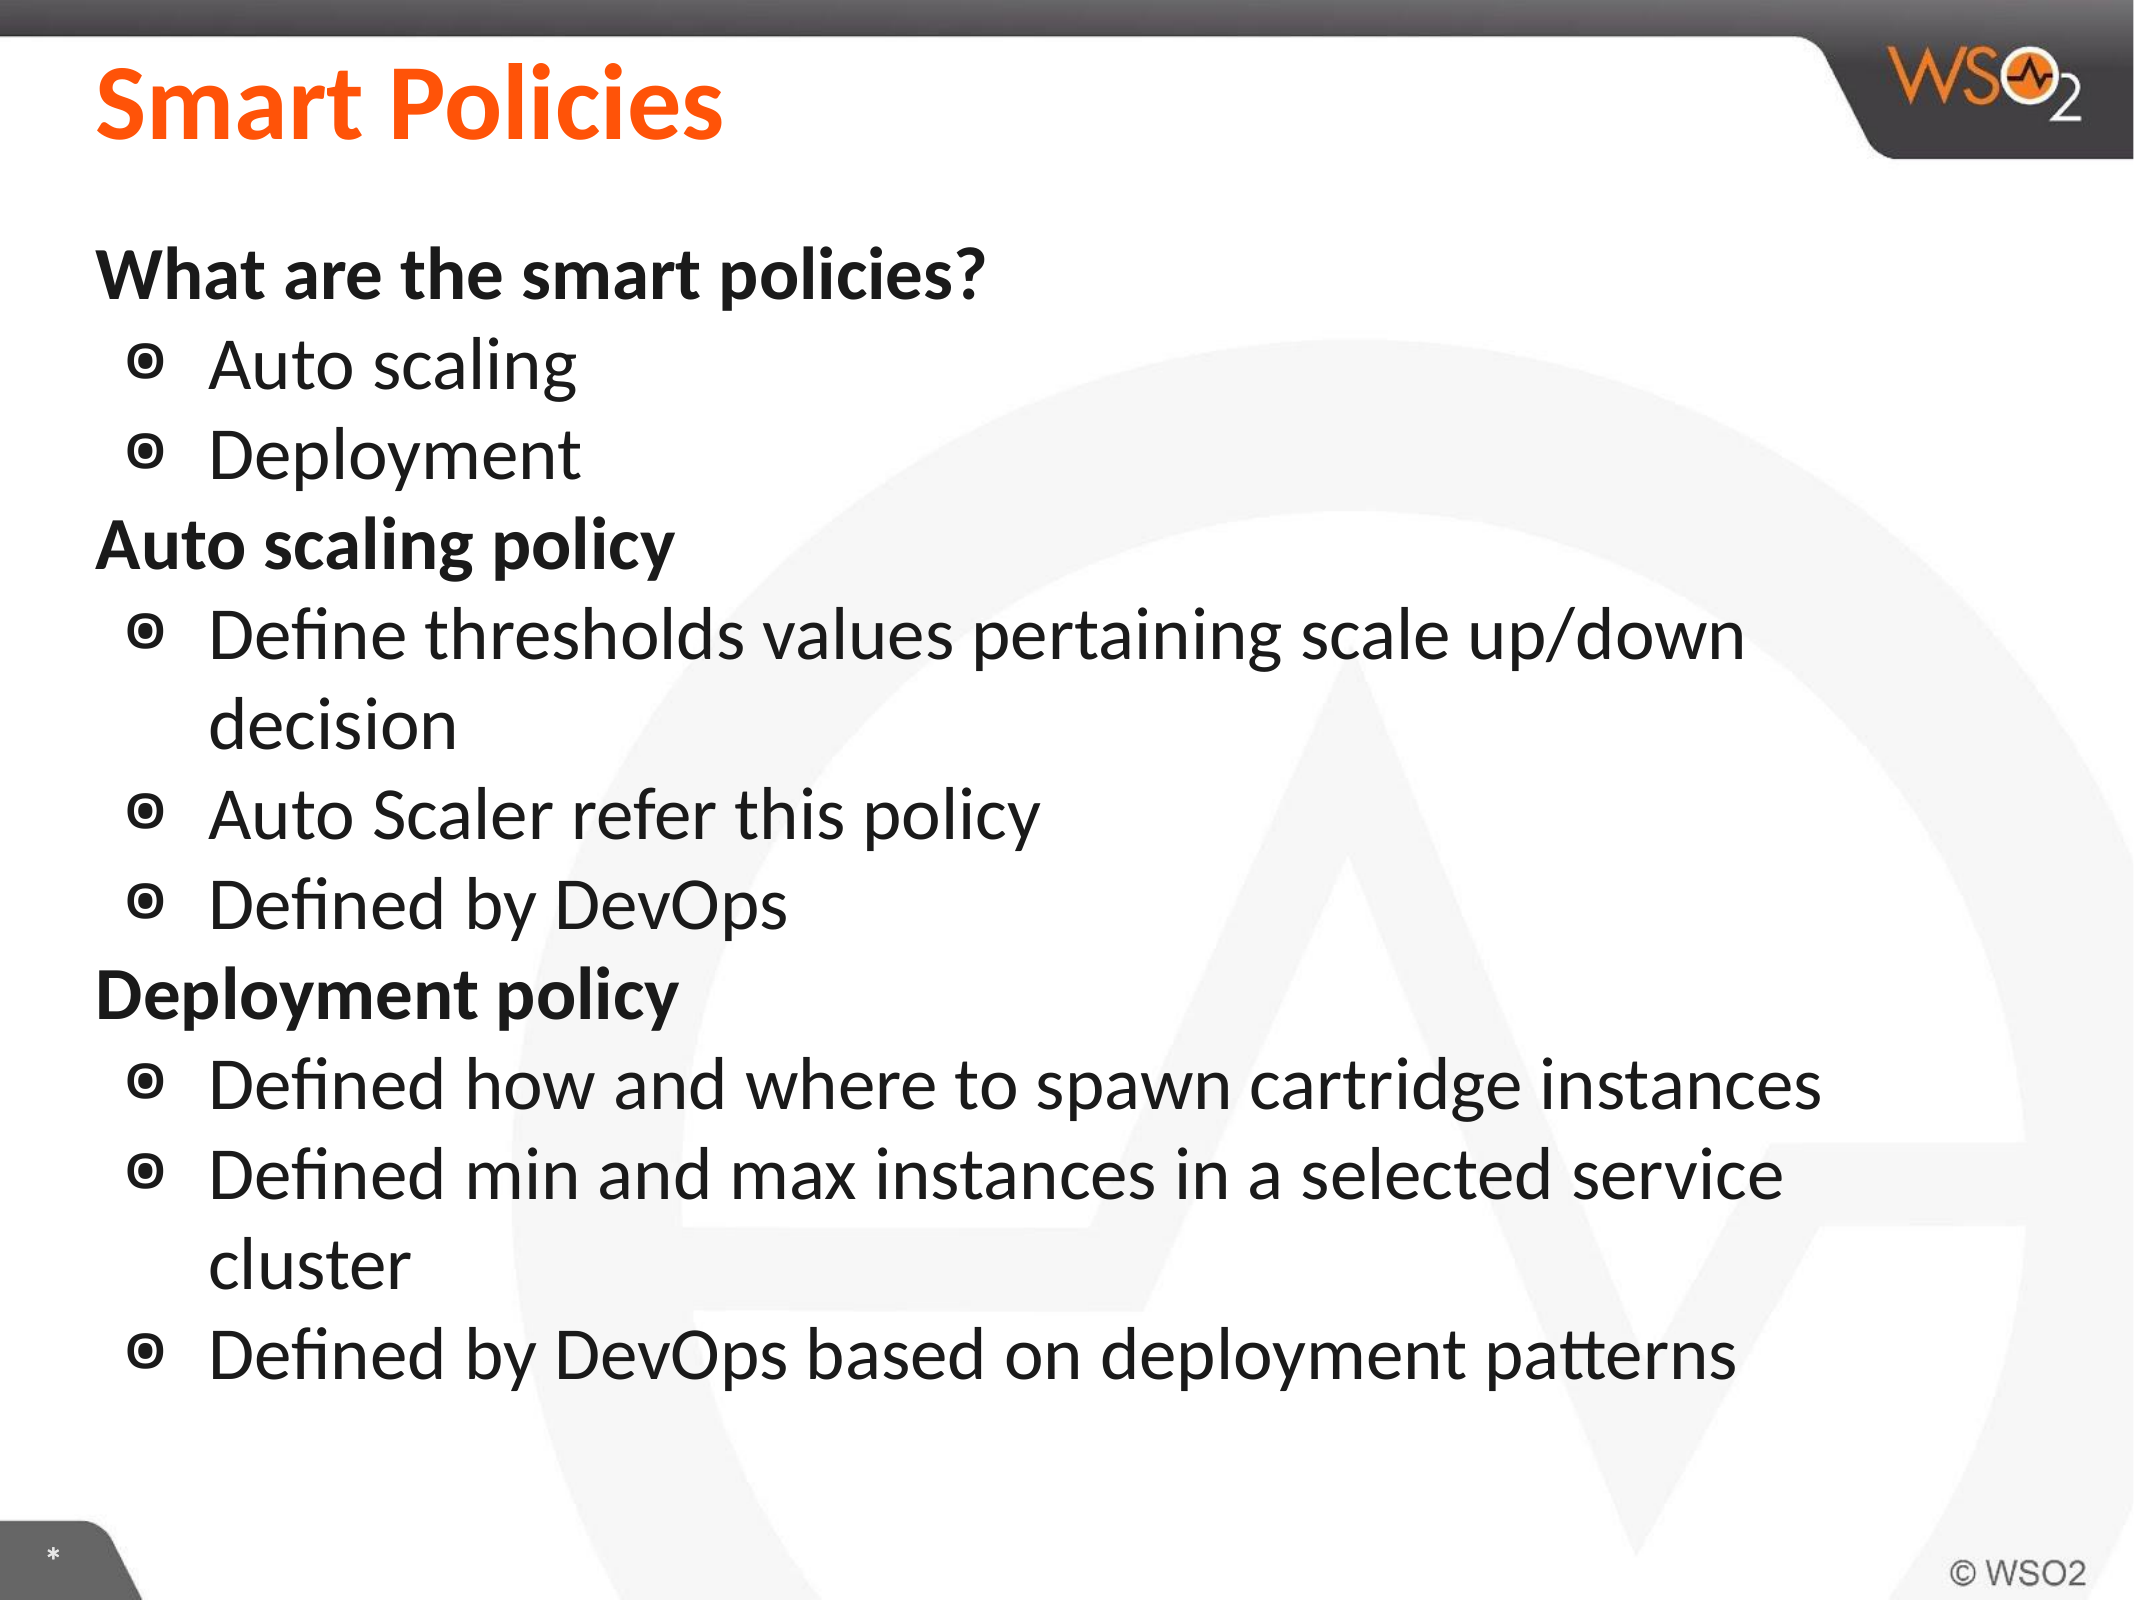

# Smart Policies
What are the smart policies?
Auto scaling
Deployment
Auto scaling policy
Define thresholds values pertaining scale up/down decision
Auto Scaler refer this policy
Defined by DevOps
Deployment policy
Defined how and where to spawn cartridge instances
Defined min and max instances in a selected service cluster
Defined by DevOps based on deployment patterns

*